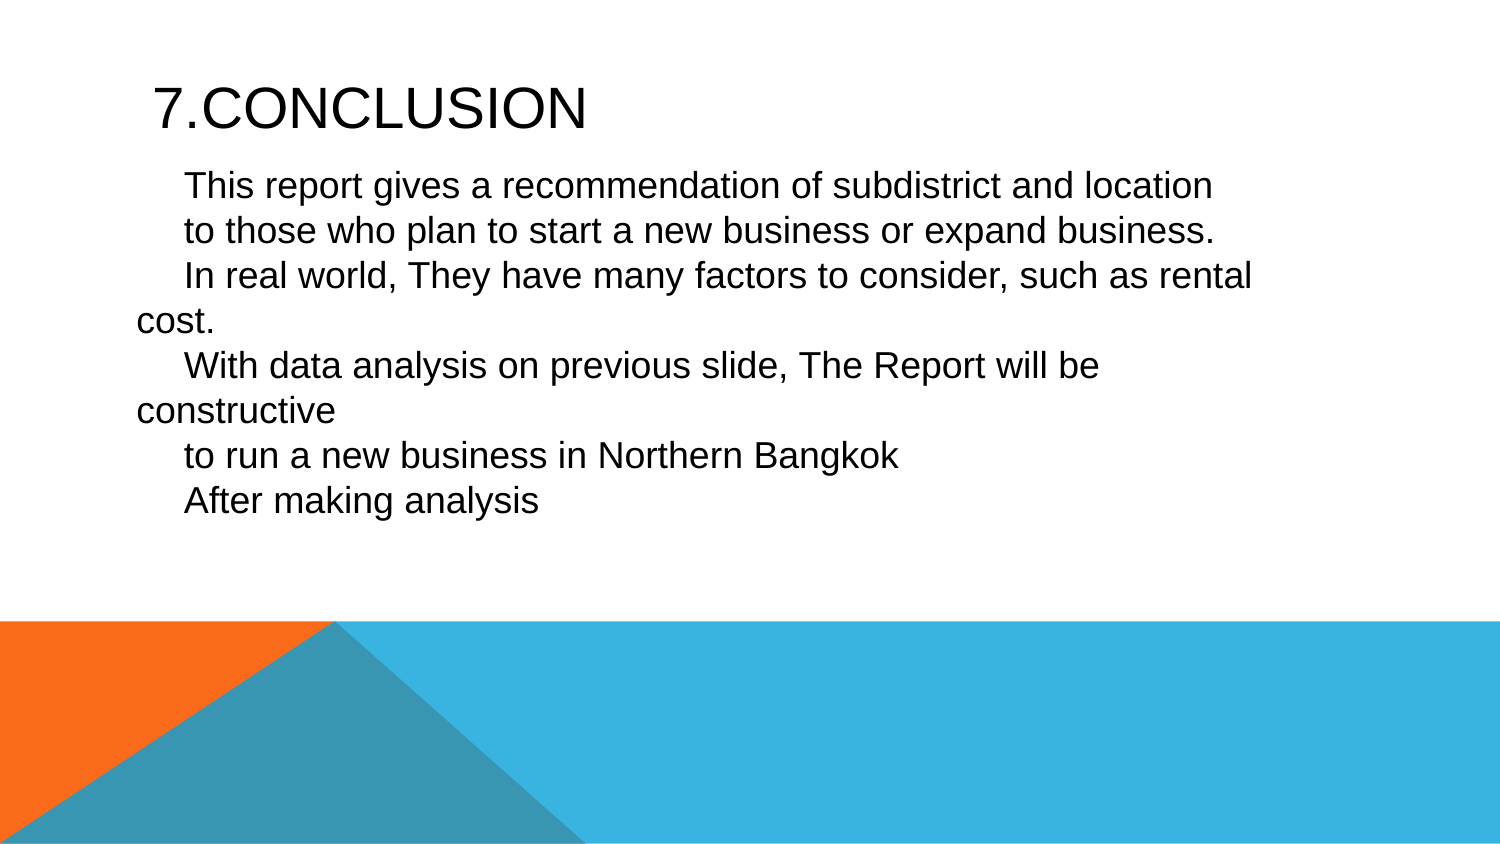

# 7.CONclusion
This report gives a recommendation of subdistrict and location
to those who plan to start a new business or expand business.
In real world, They have many factors to consider, such as rental cost.
With data analysis on previous slide, The Report will be constructive
to run a new business in Northern Bangkok
After making analysis